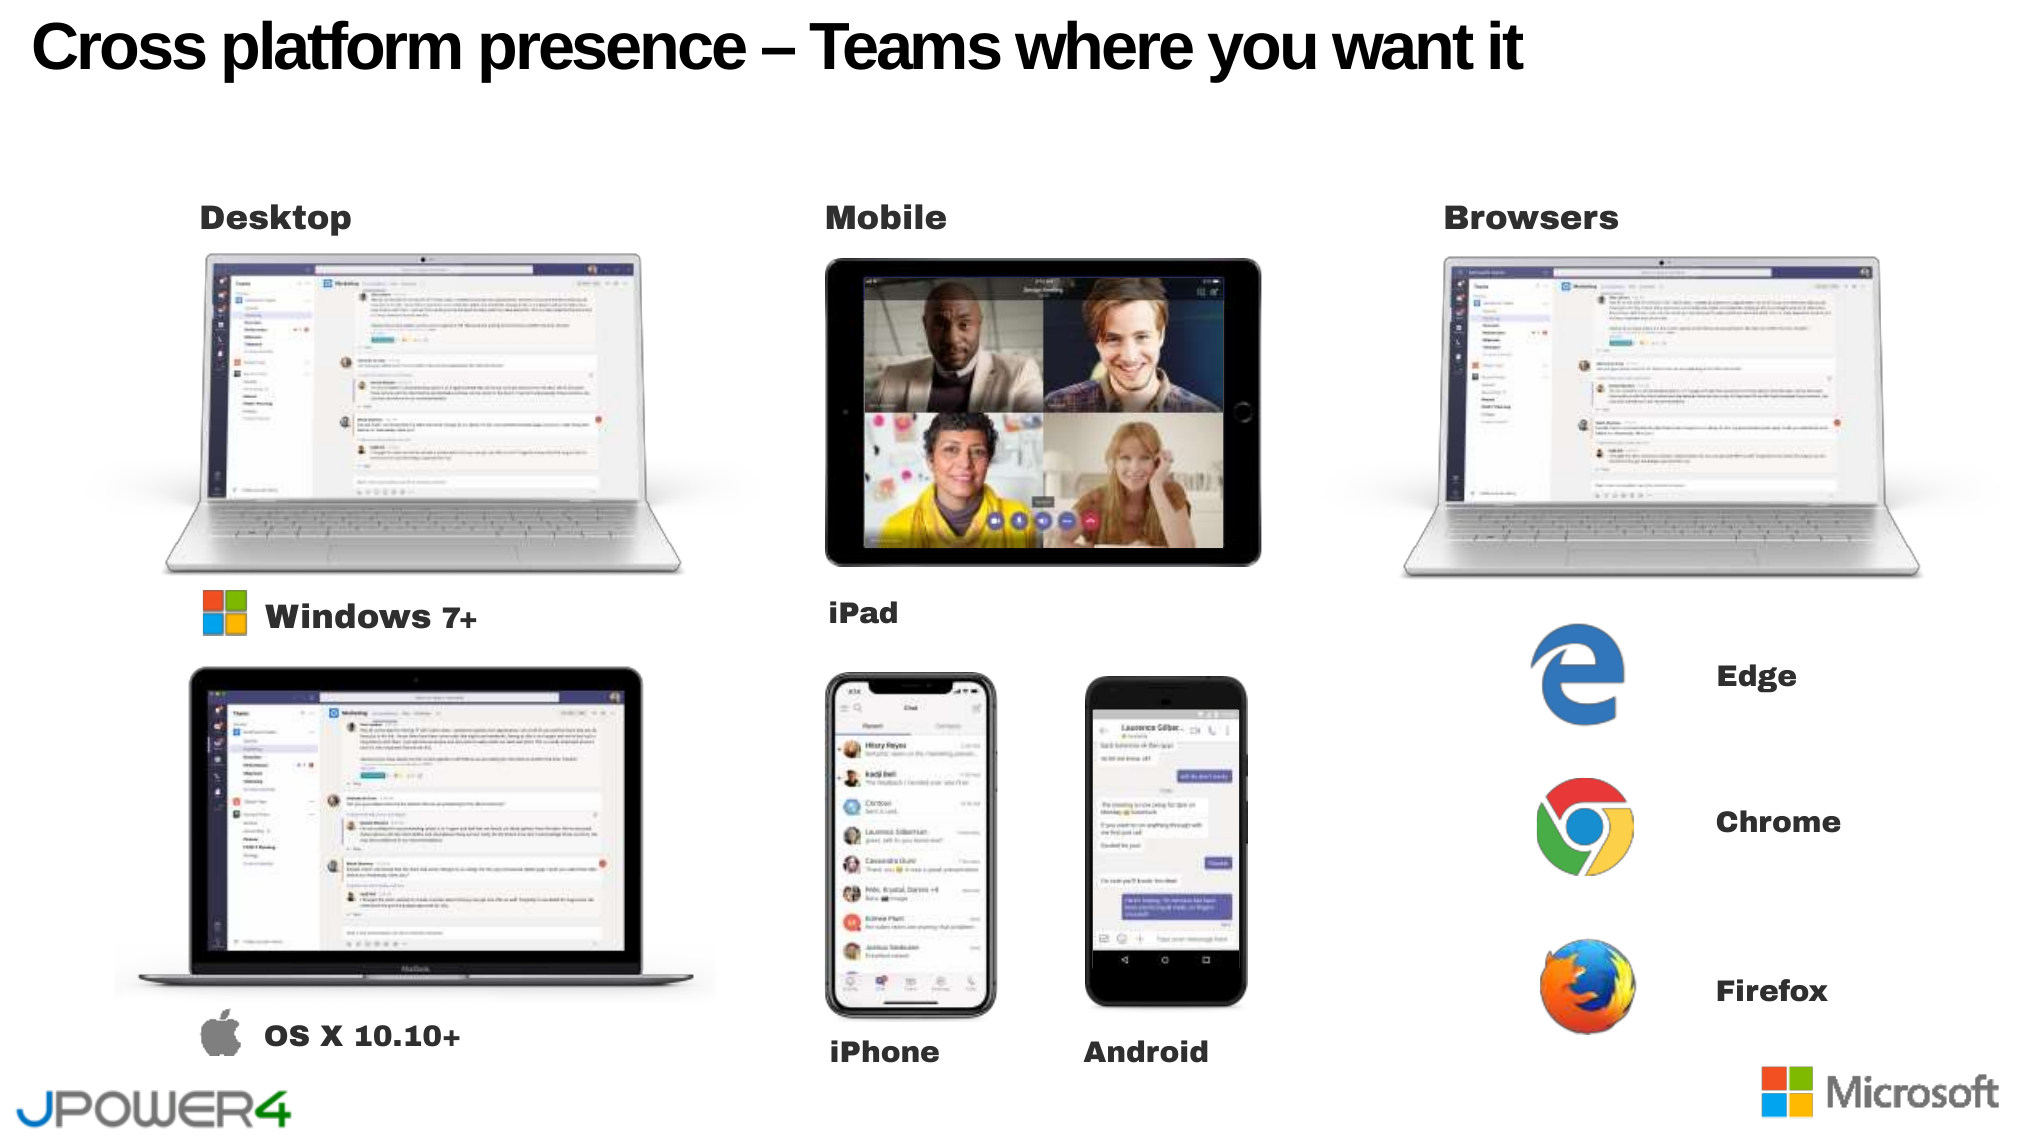

Cross platform presence – Teams where you want it
Desktop
Mobile
Browsers

iPad
Windows 7+

Edge

Chrome

Firefox

OS X 10.10+
iPhone
Android